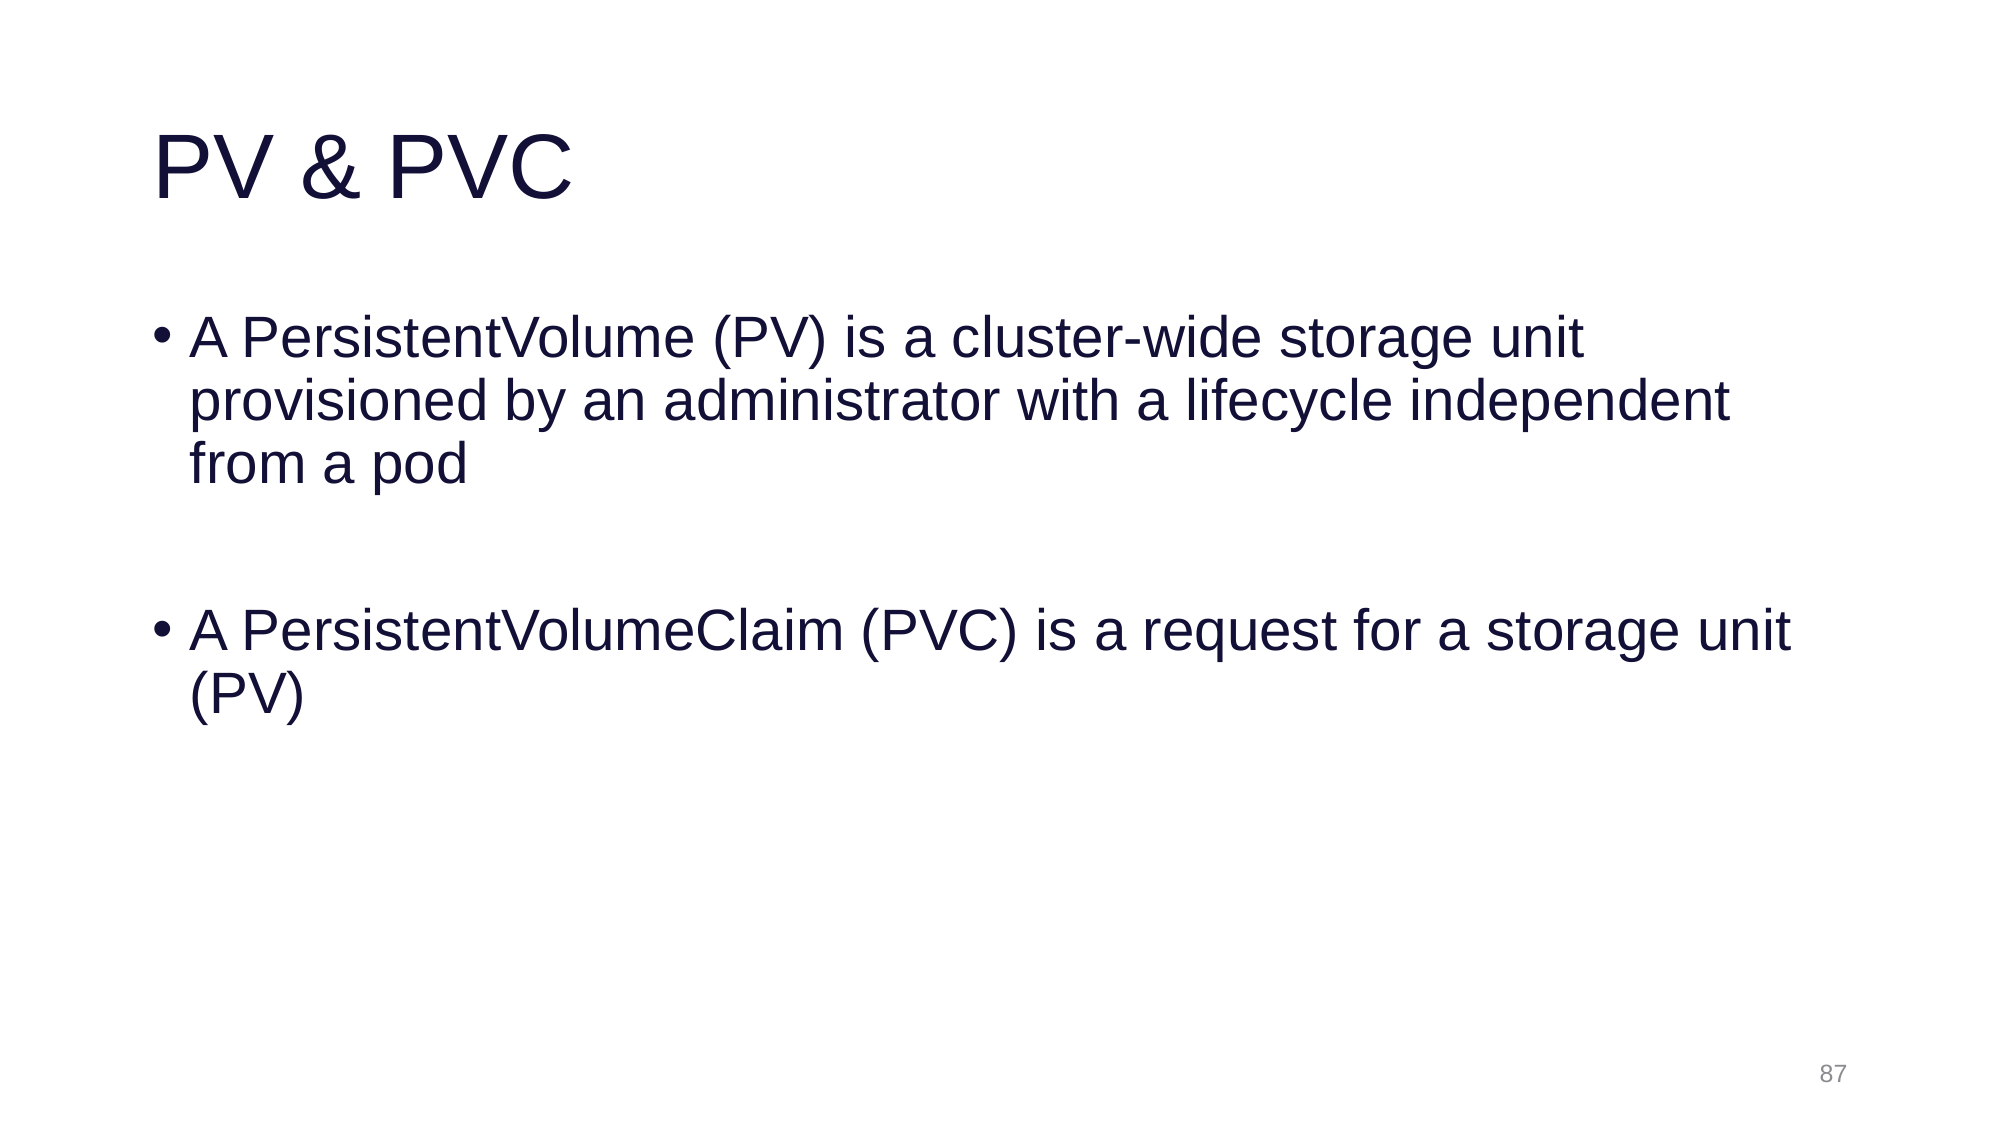

# PV & PVC
A PersistentVolume (PV) is a cluster-wide storage unit provisioned by an administrator with a lifecycle independent from a pod

A PersistentVolumeClaim (PVC) is a request for a storage unit (PV)
87